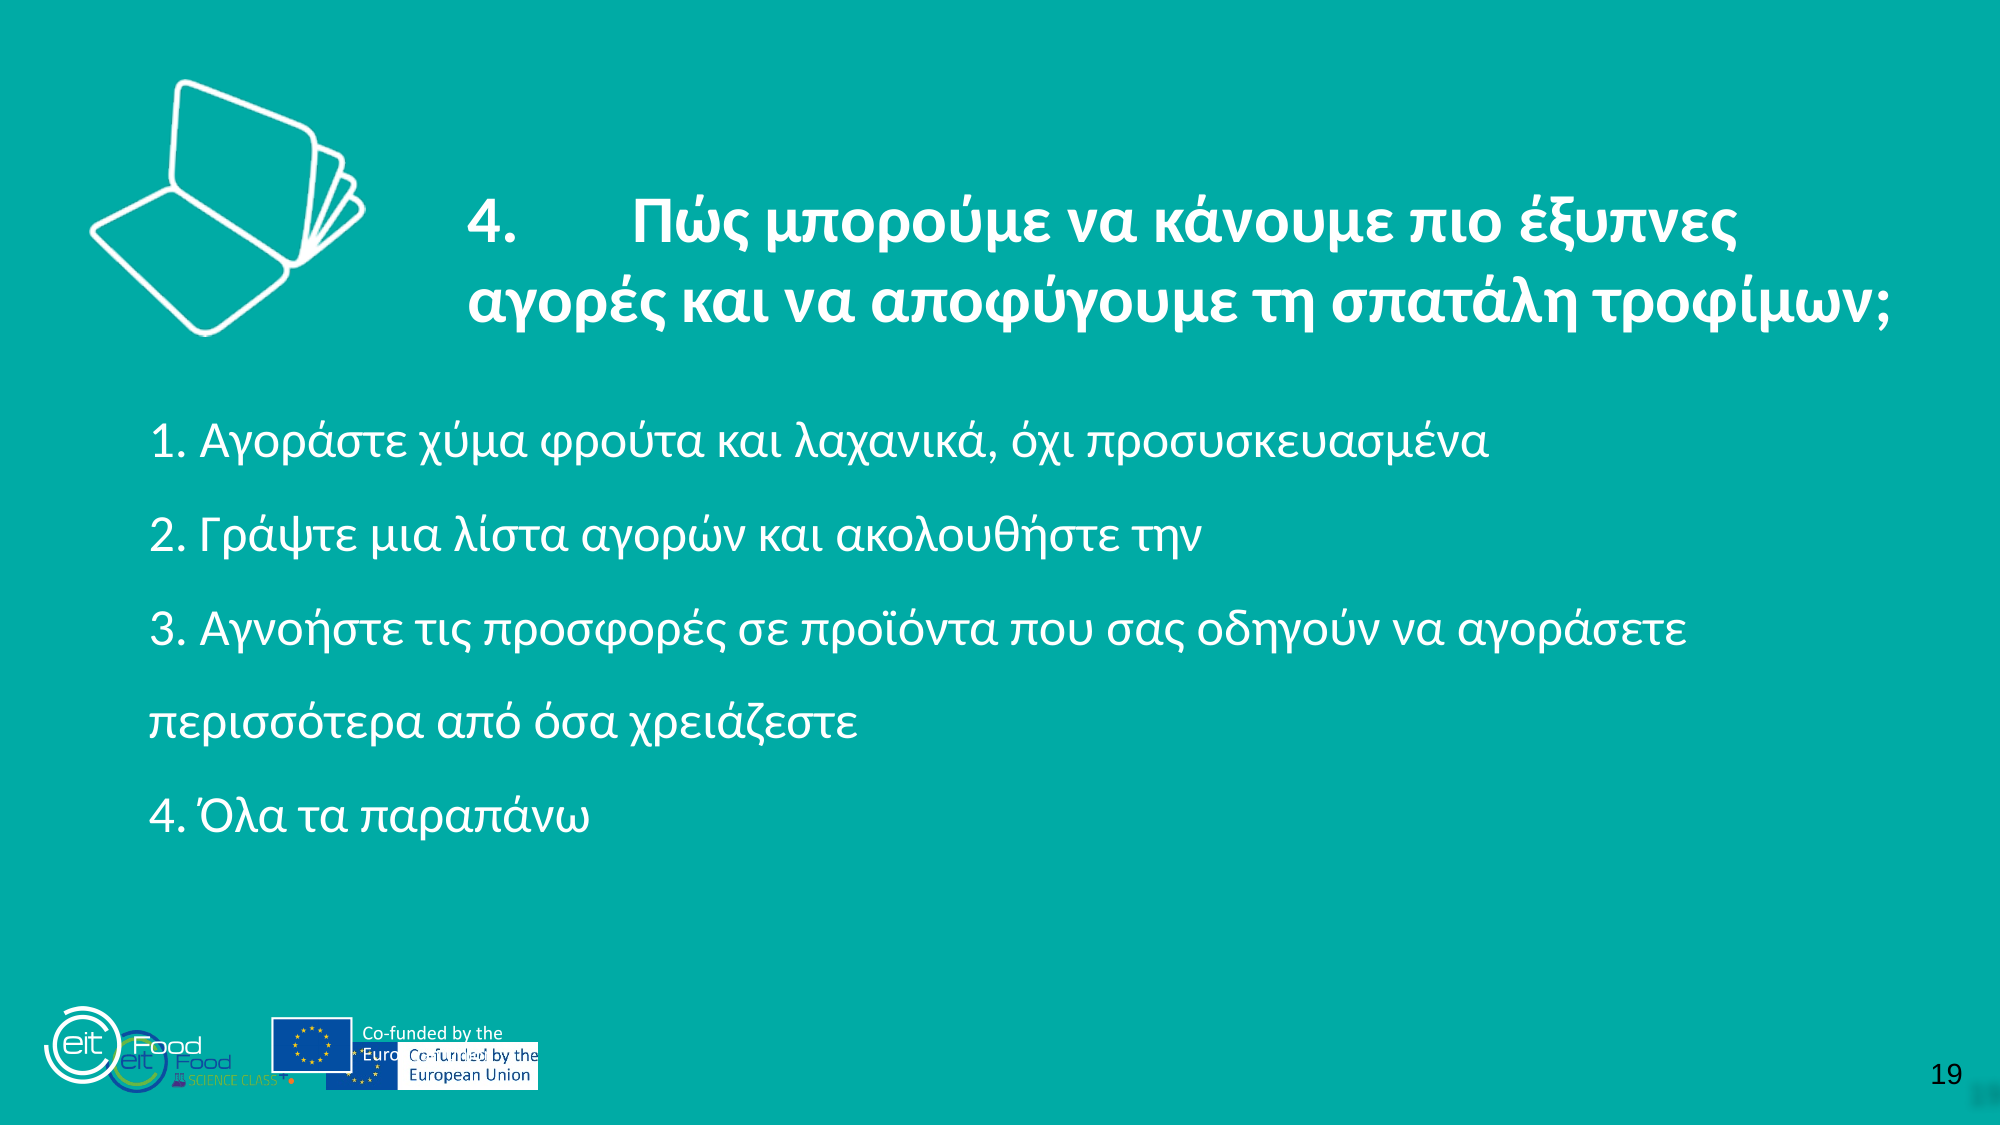

4.	 Πώς μπορούμε να κάνουμε πιο έξυπνες αγορές και να αποφύγουμε τη σπατάλη τροφίμων;
1. Αγοράστε χύμα φρούτα και λαχανικά, όχι προσυσκευασμένα
2. Γράψτε μια λίστα αγορών και ακολουθήστε την
3. Αγνοήστε τις προσφορές σε προϊόντα που σας οδηγούν να αγοράσετε περισσότερα από όσα χρειάζεστε
4. Όλα τα παραπάνω

19